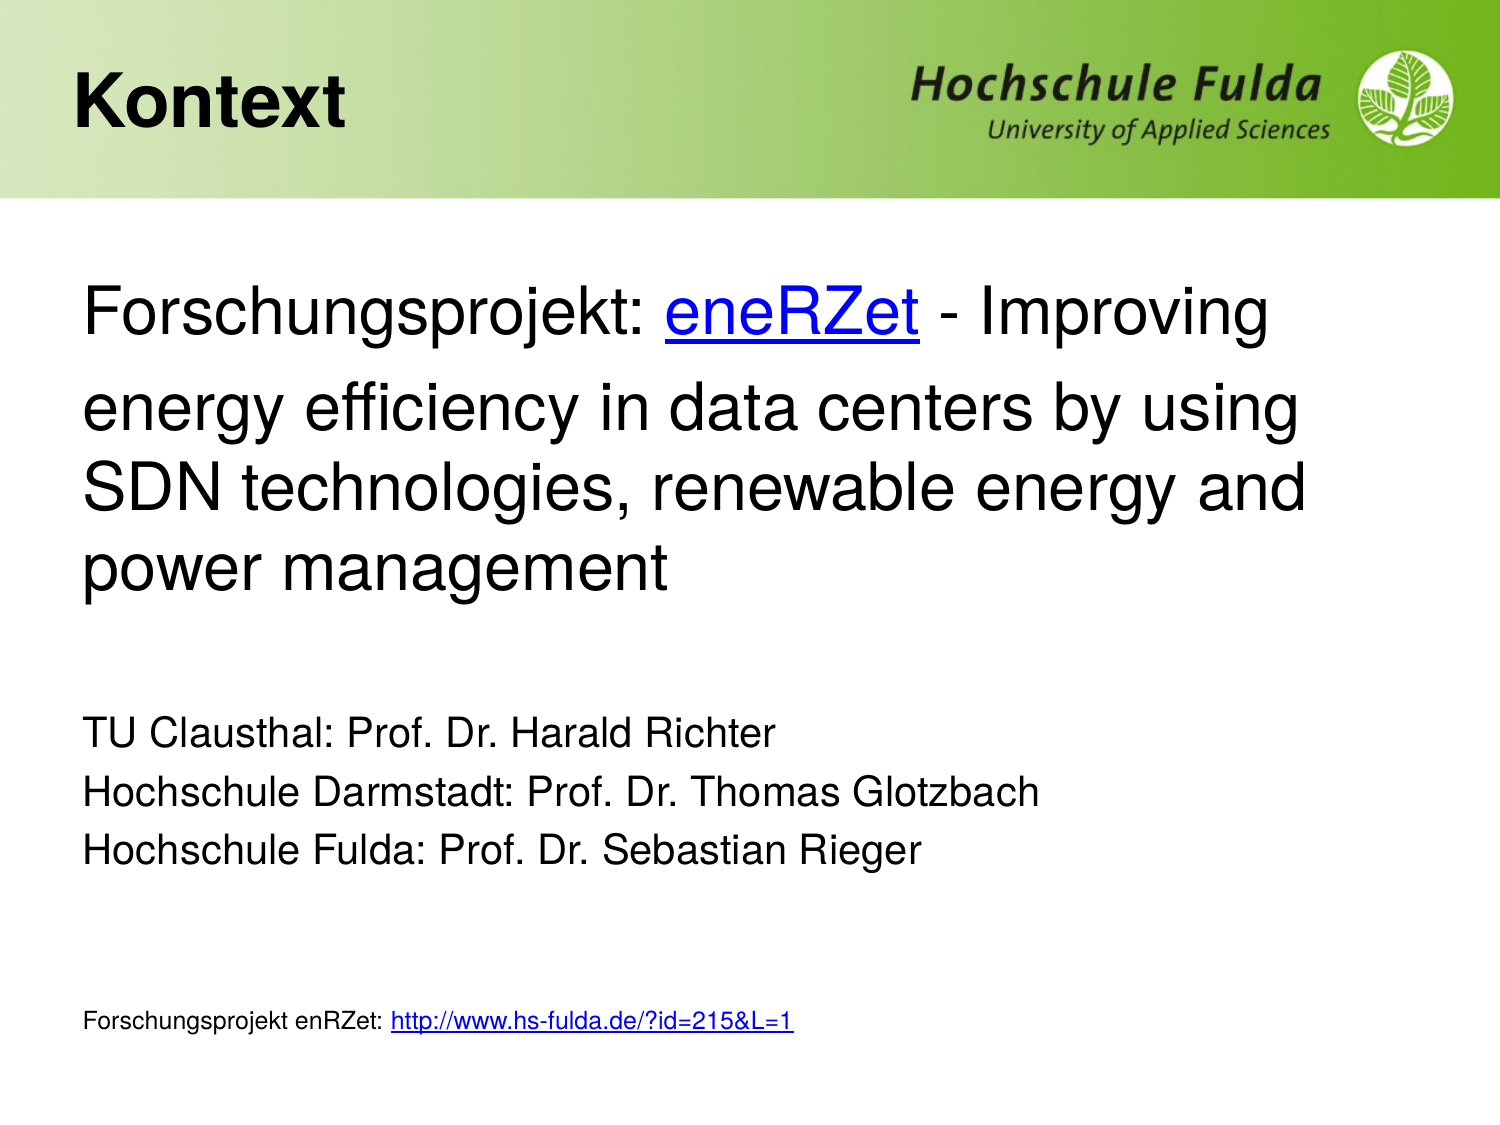

# Kontext
Forschungsprojekt: eneRZet - Improving energy efficiency in data centers by using SDN technologies, renewable energy and power management

TU Clausthal: Prof. Dr. Harald Richter
Hochschule Darmstadt: Prof. Dr. Thomas Glotzbach
Hochschule Fulda: Prof. Dr. Sebastian Rieger

Forschungsprojekt enRZet: http://www.hs-fulda.de/?id=215&L=1